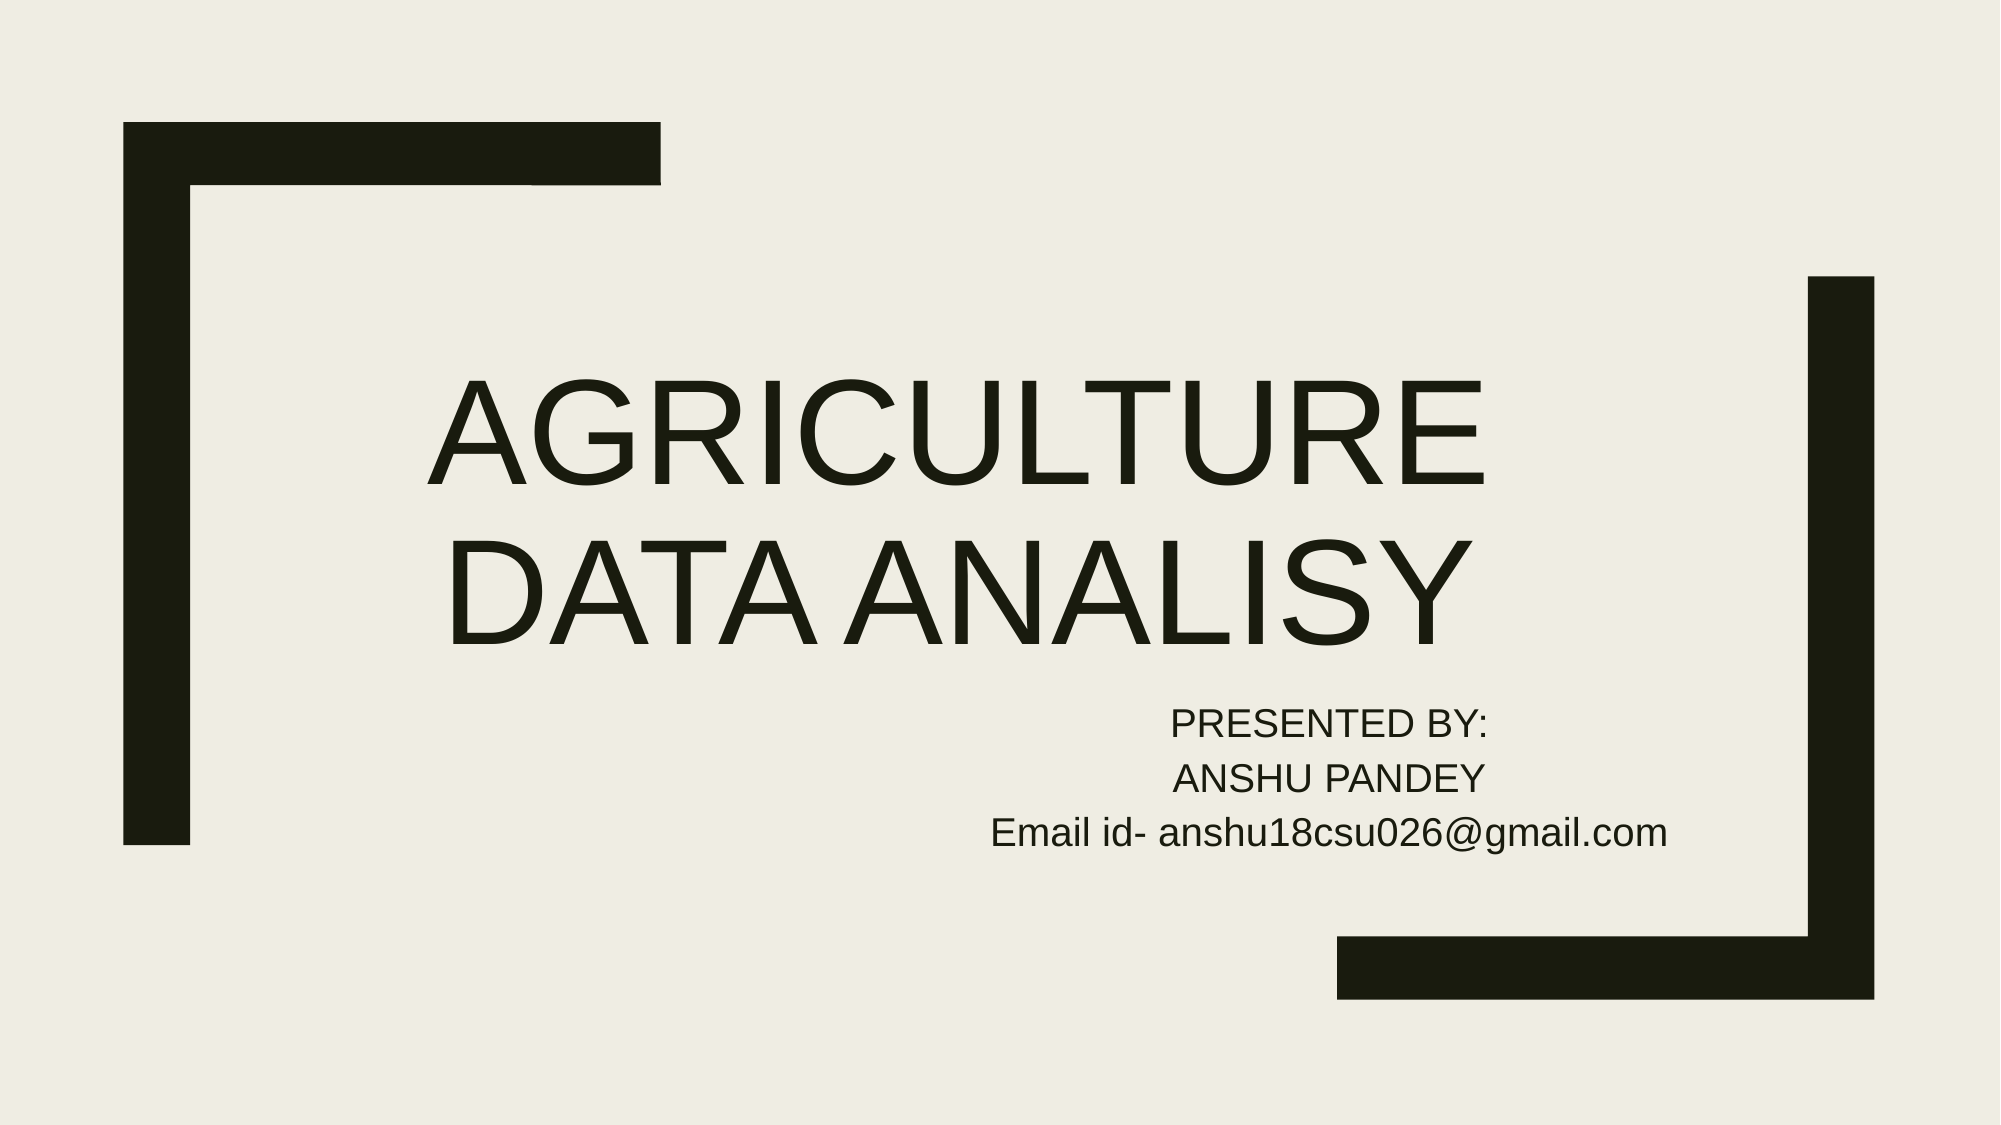

# AGRICULTURE DATA ANALISY
PRESENTED BY:
ANSHU PANDEY
Email id- anshu18csu026@gmail.com